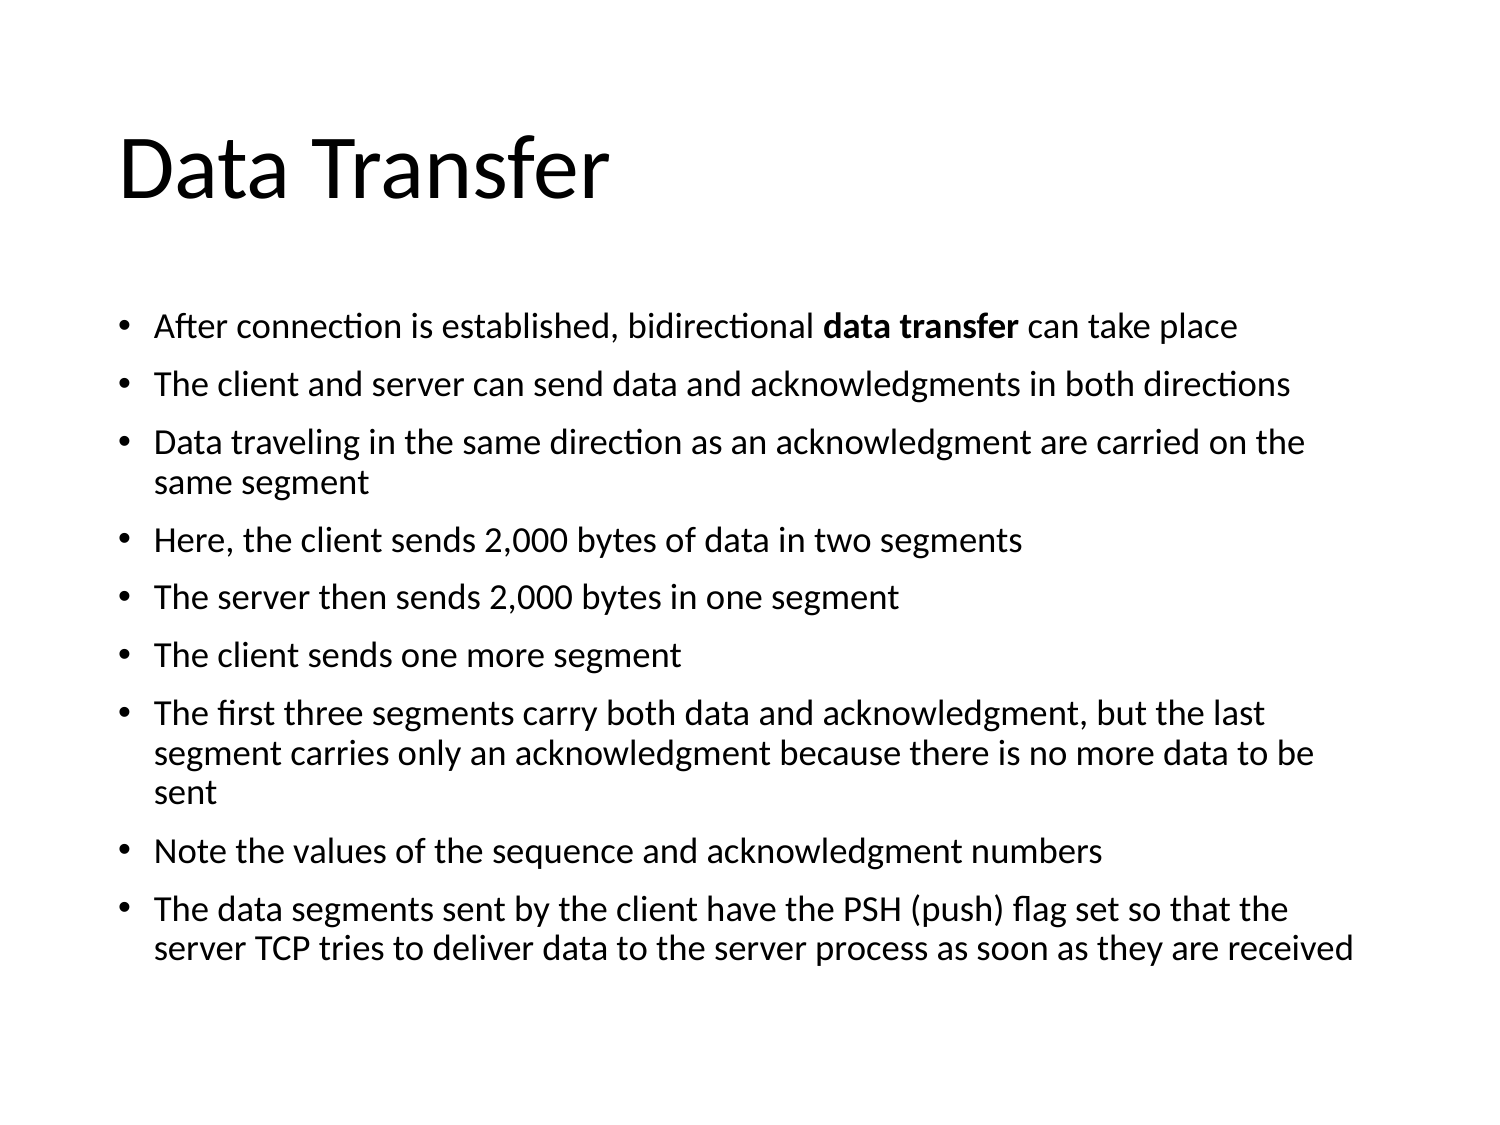

# Data Transfer
After connection is established, bidirectional data transfer can take place
The client and server can send data and acknowledgments in both directions
Data traveling in the same direction as an acknowledgment are carried on the same segment
Here, the client sends 2,000 bytes of data in two segments
The server then sends 2,000 bytes in one segment
The client sends one more segment
The first three segments carry both data and acknowledgment, but the last segment carries only an acknowledgment because there is no more data to be sent
Note the values of the sequence and acknowledgment numbers
The data segments sent by the client have the PSH (push) flag set so that the server TCP tries to deliver data to the server process as soon as they are received